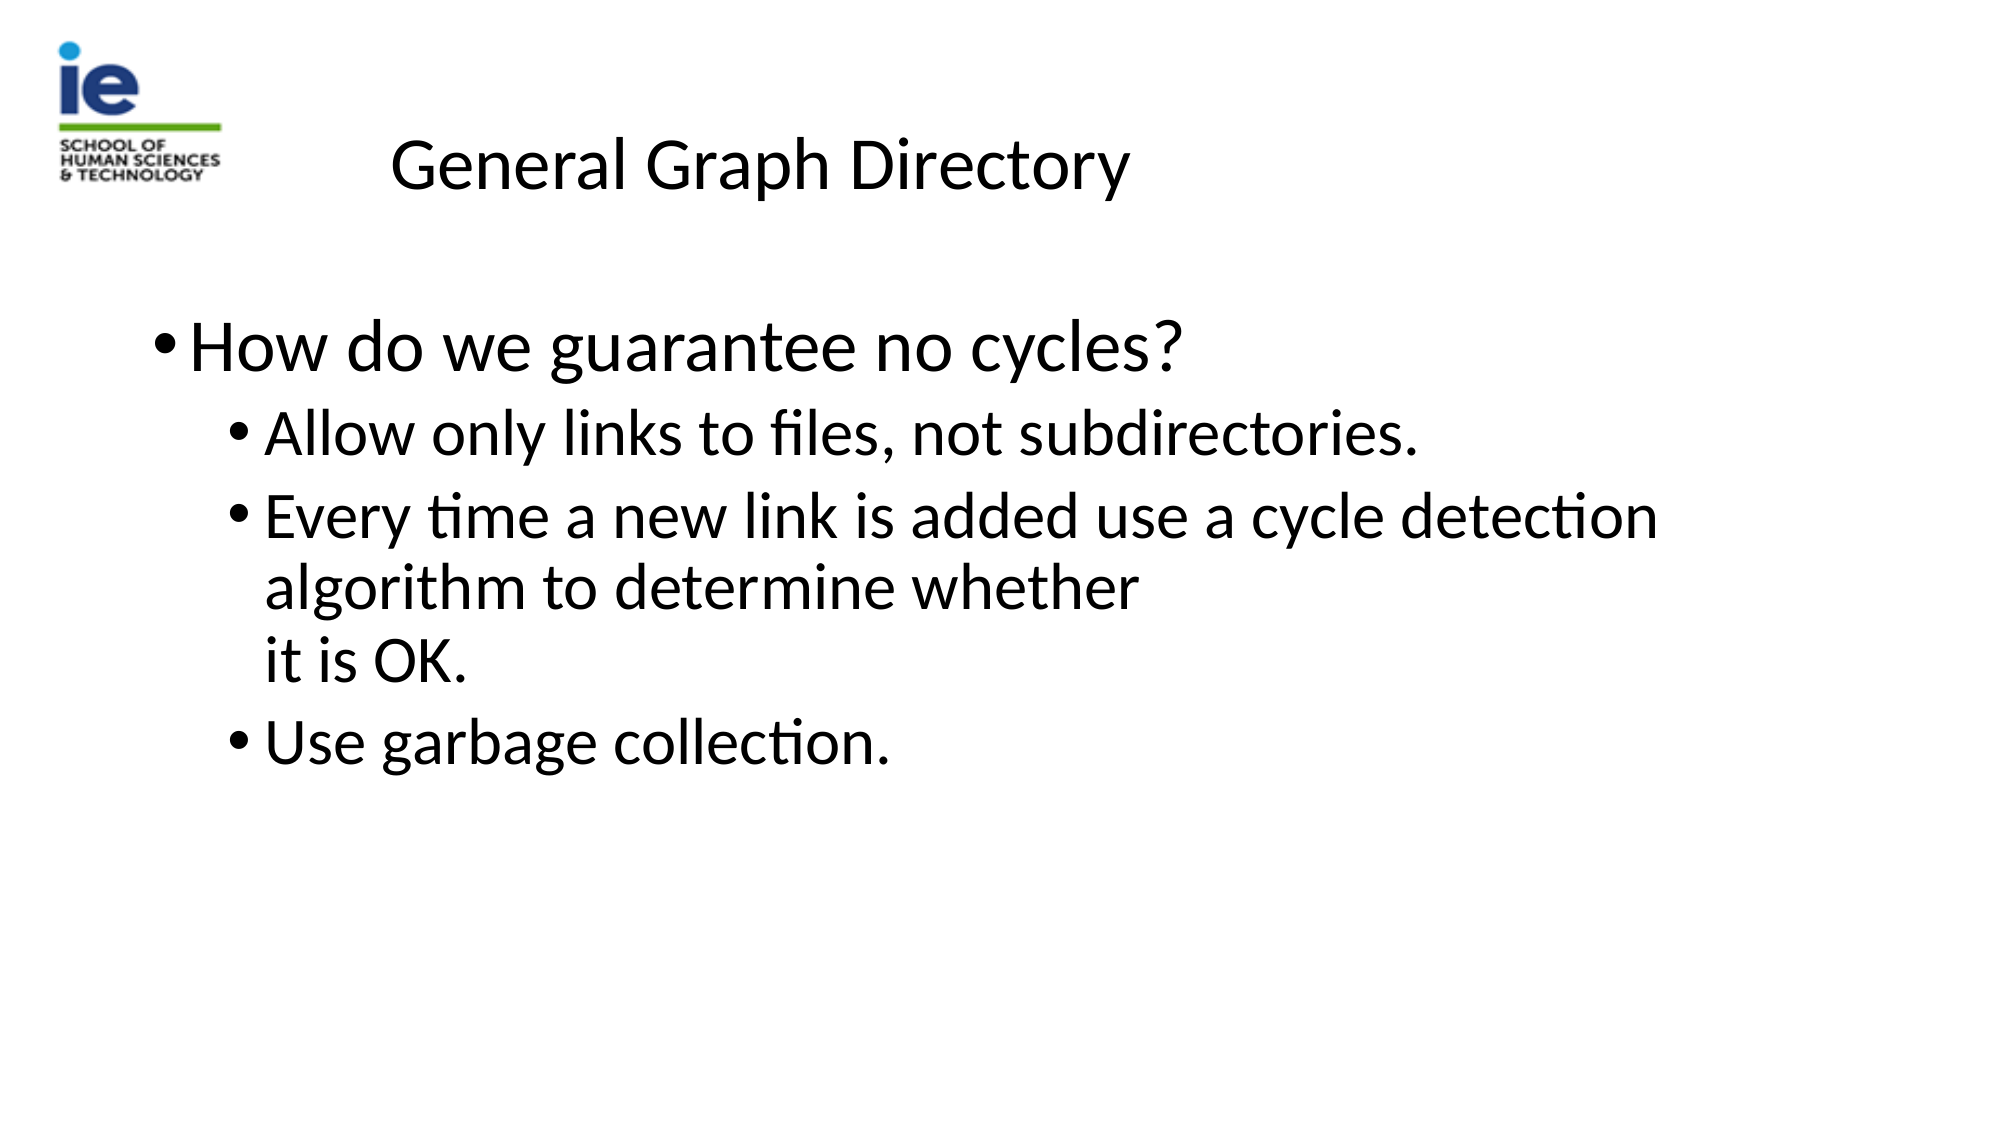

# General Graph Directory
How do we guarantee no cycles?
Allow only links to files, not subdirectories.
Every time a new link is added use a cycle detection algorithm to determine whether
it is OK.
Use garbage collection.